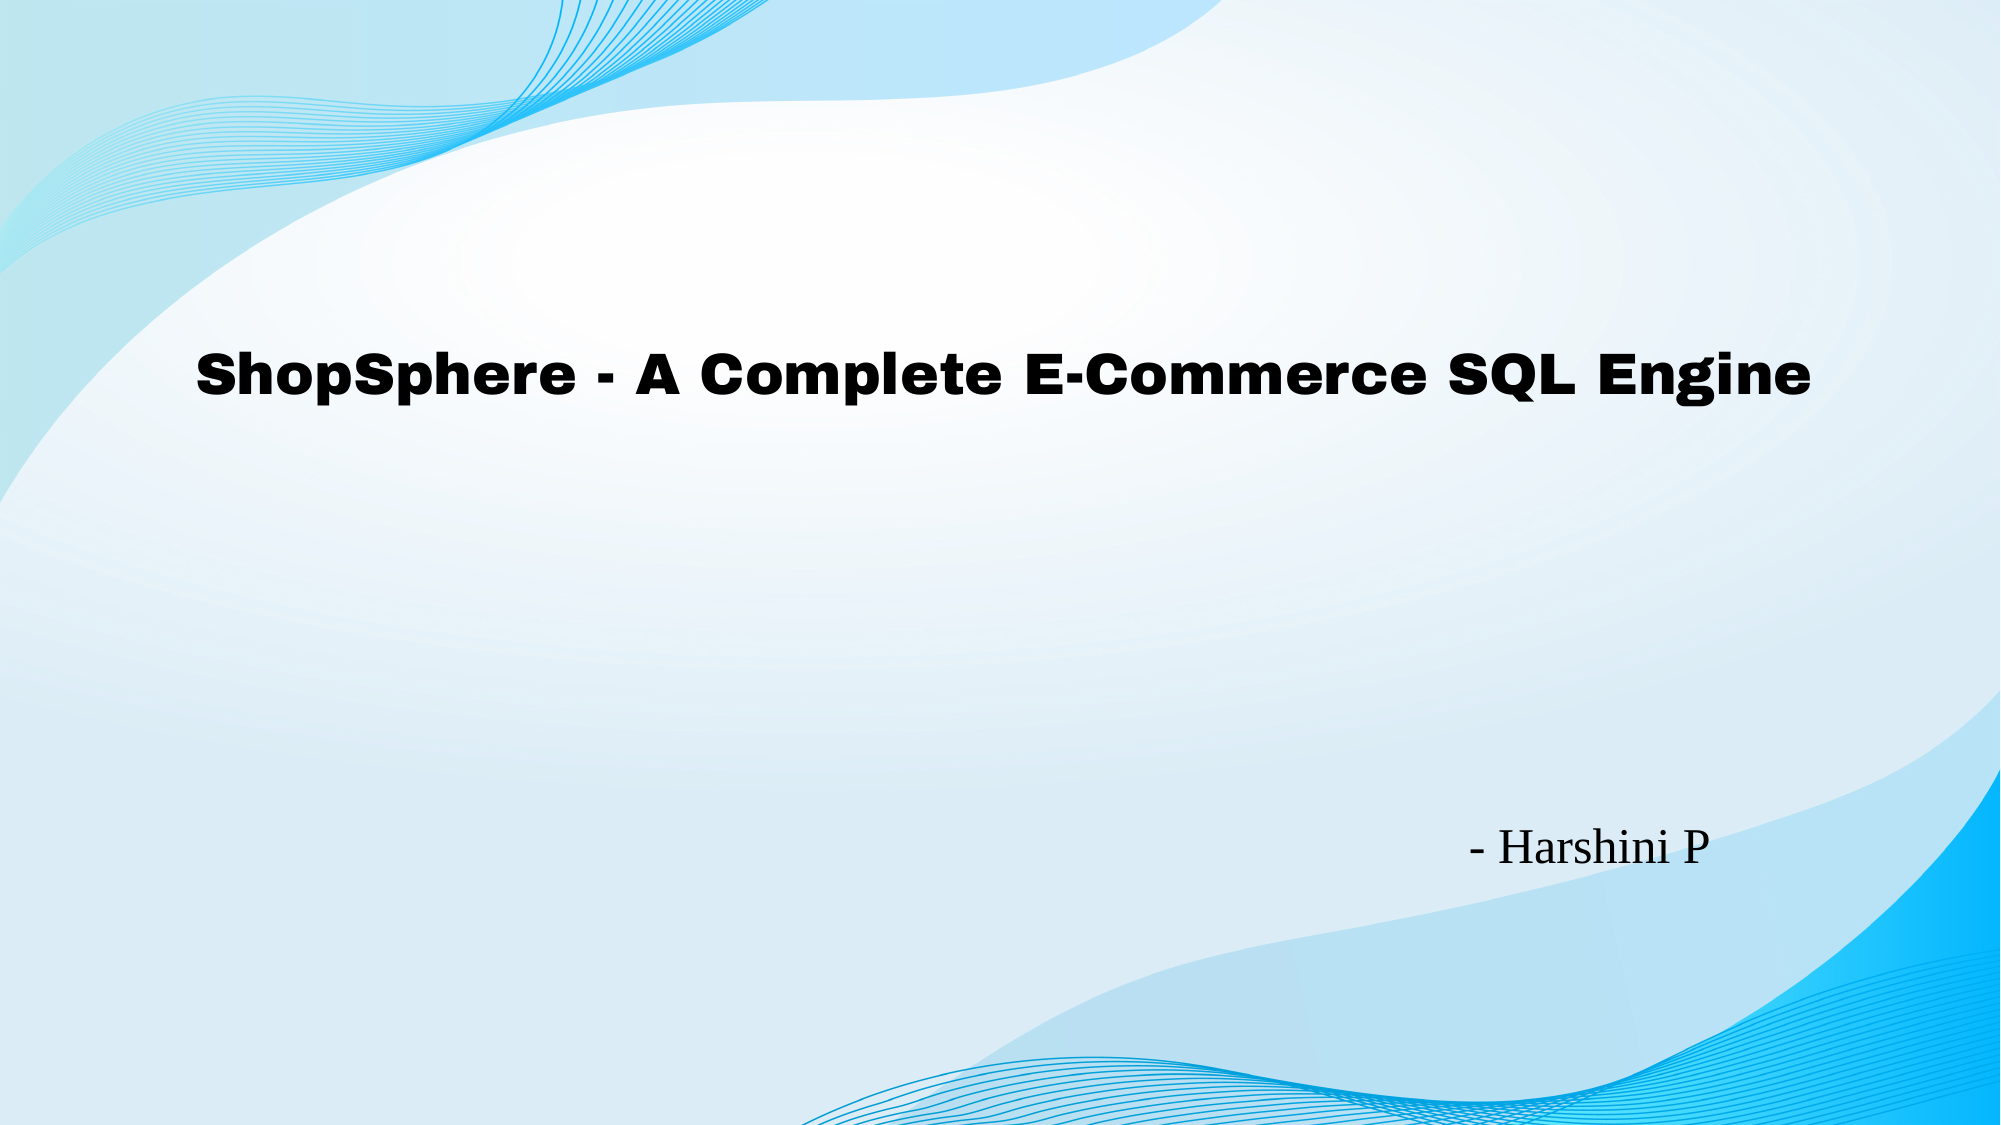

# ShopSphere - A Complete E-Commerce SQL Engine
                                                                                             - Harshini P